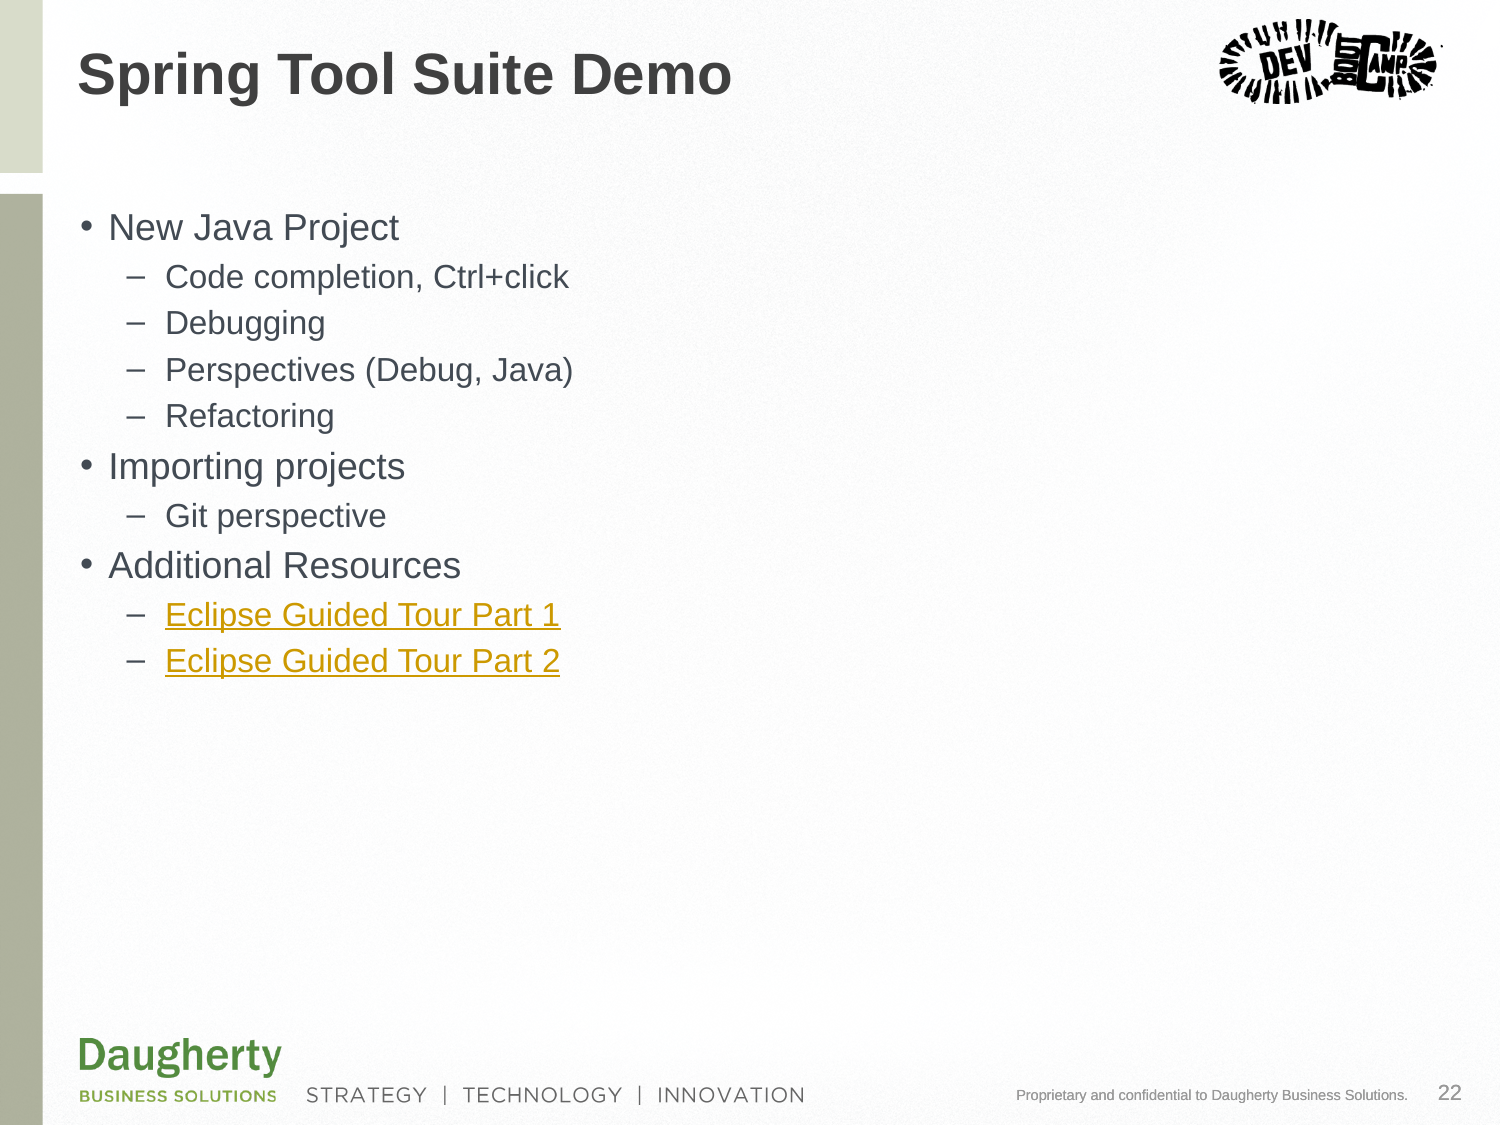

# Spring Tool Suite Demo

New Java Project
Code completion, Ctrl+click
Debugging
Perspectives (Debug, Java)
Refactoring
Importing projects
Git perspective
Additional Resources
Eclipse Guided Tour Part 1
Eclipse Guided Tour Part 2

22
Proprietary and confidential to Daugherty Business Solutions.